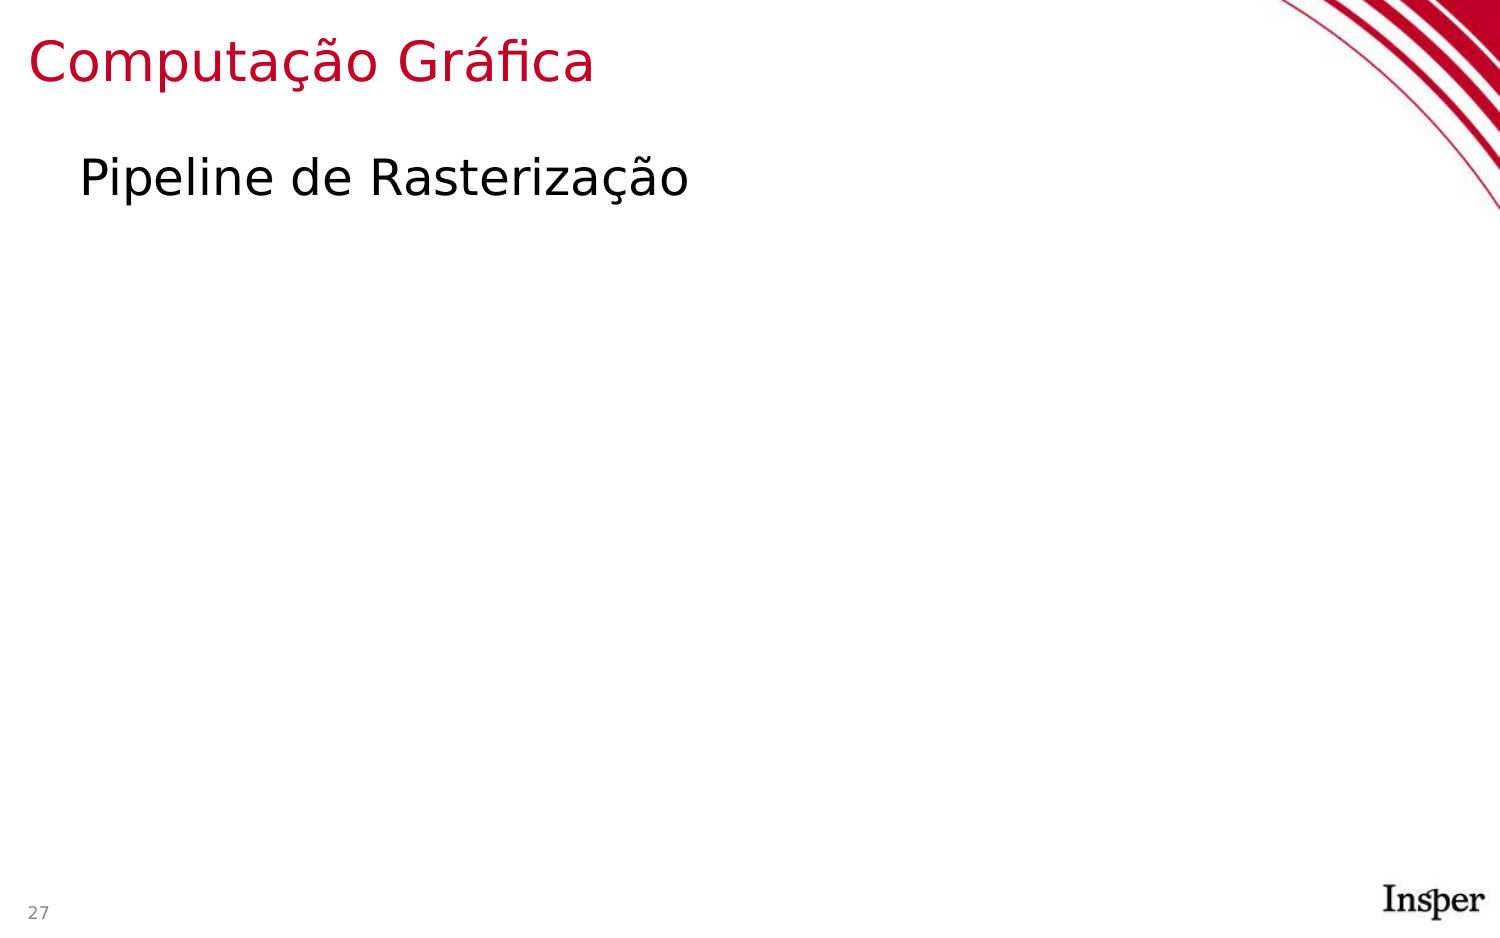

# Computação Gráfica
Pipeline de Rasterização
27